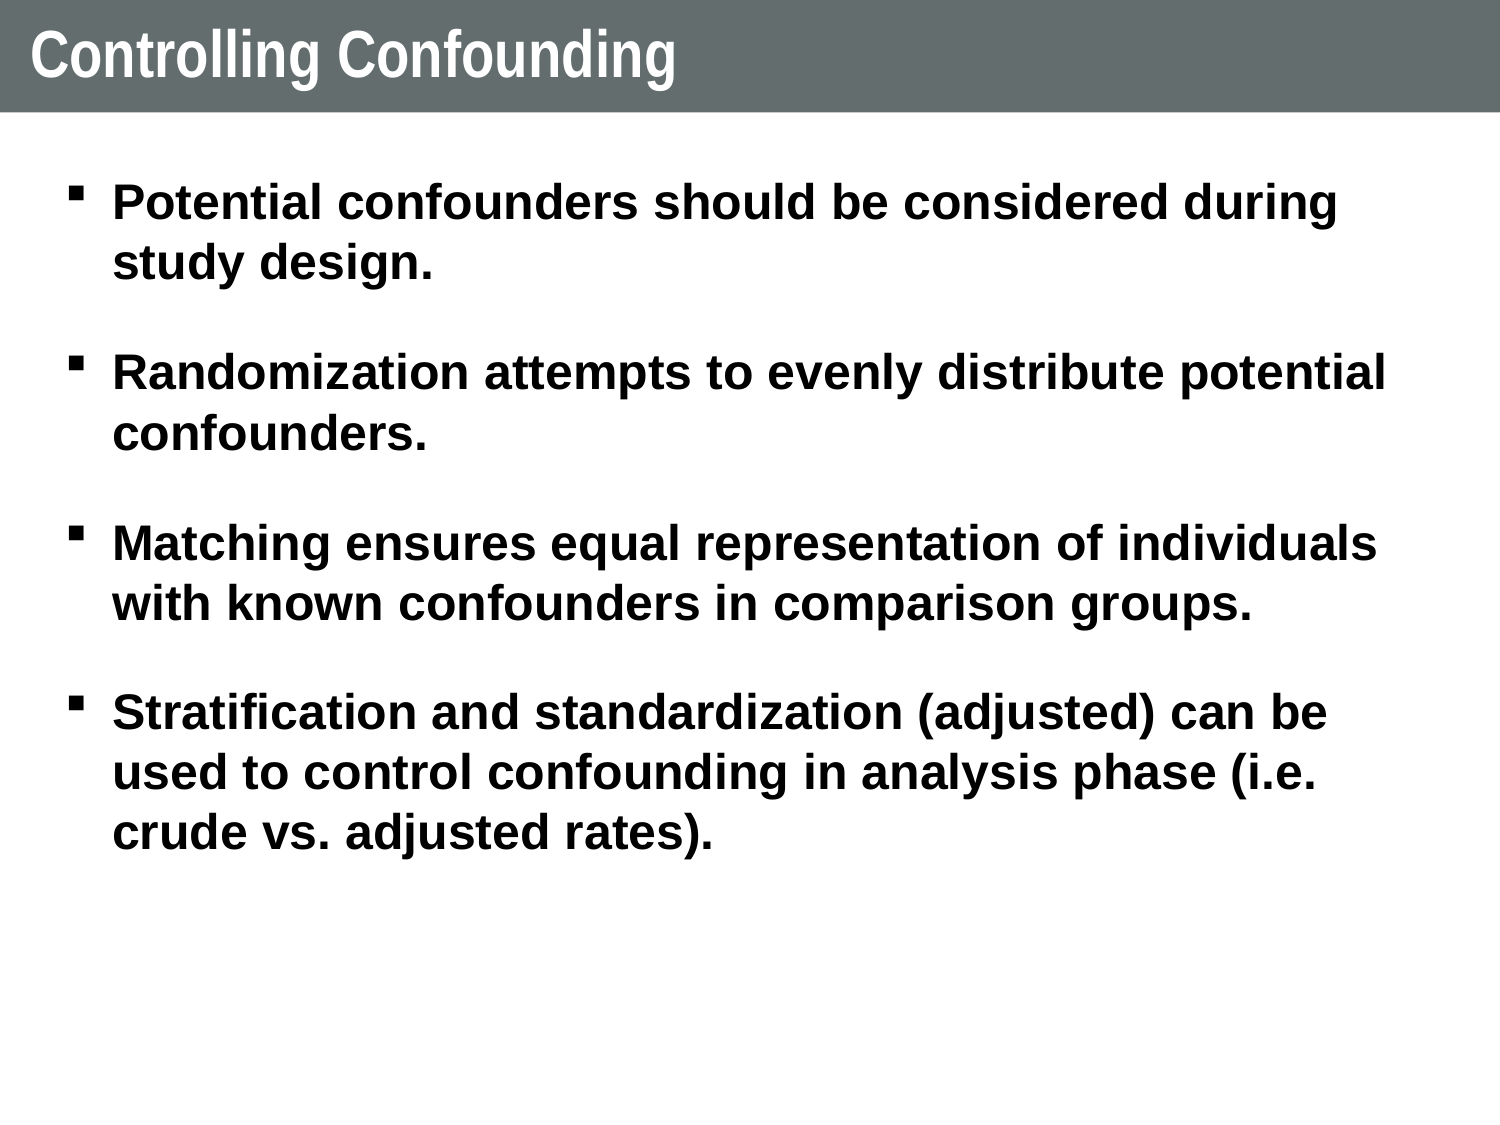

# Controlling Confounding
Potential confounders should be considered during study design.
Randomization attempts to evenly distribute potential confounders.
Matching ensures equal representation of individuals with known confounders in comparison groups.
Stratification and standardization (adjusted) can be used to control confounding in analysis phase (i.e. crude vs. adjusted rates).